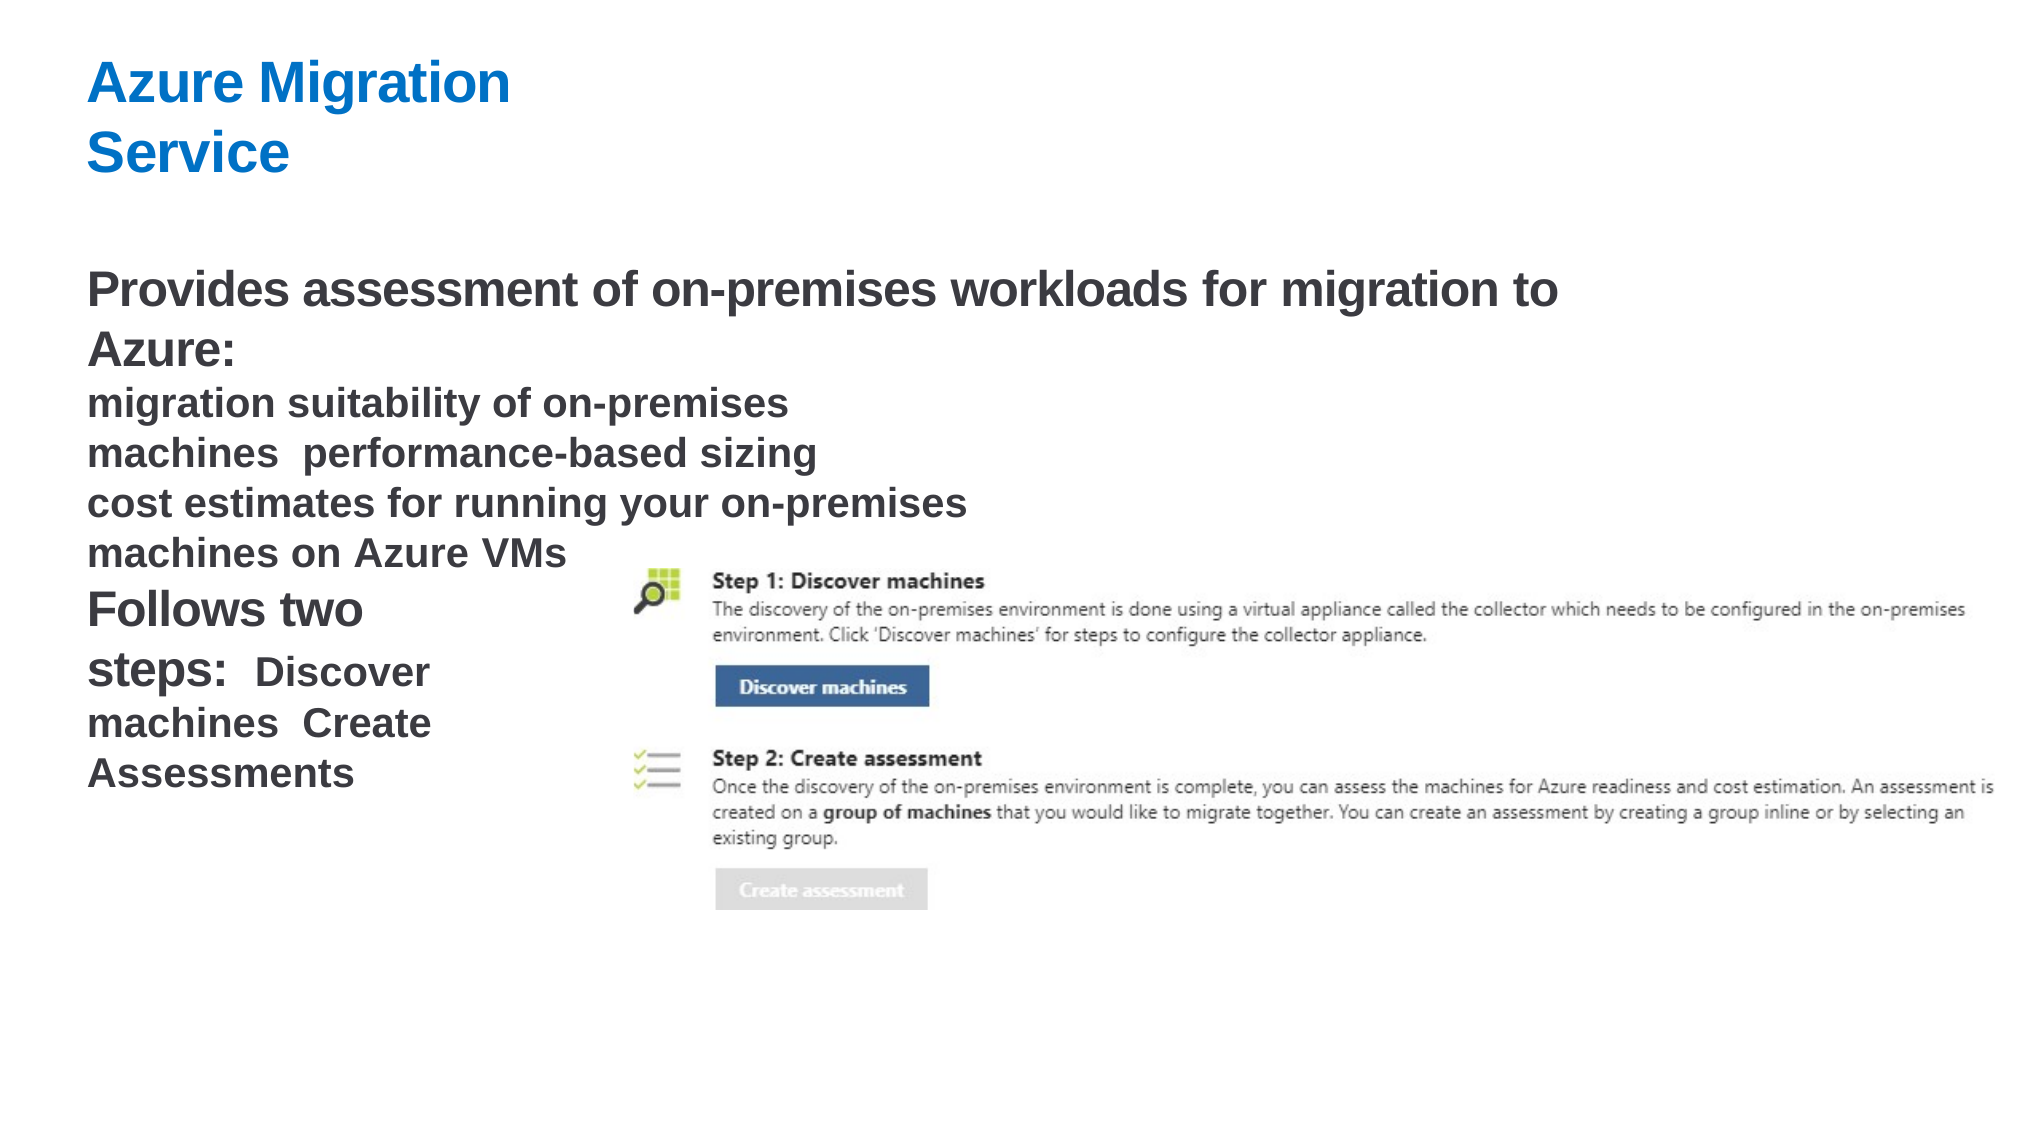

# Azure Migration Service
Provides assessment of on-premises workloads for migration to Azure:
migration suitability of on-premises machines  performance-based sizing
cost estimates for running your on-premises machines on Azure VMs
Follows two steps:  Discover machines  Create Assessments